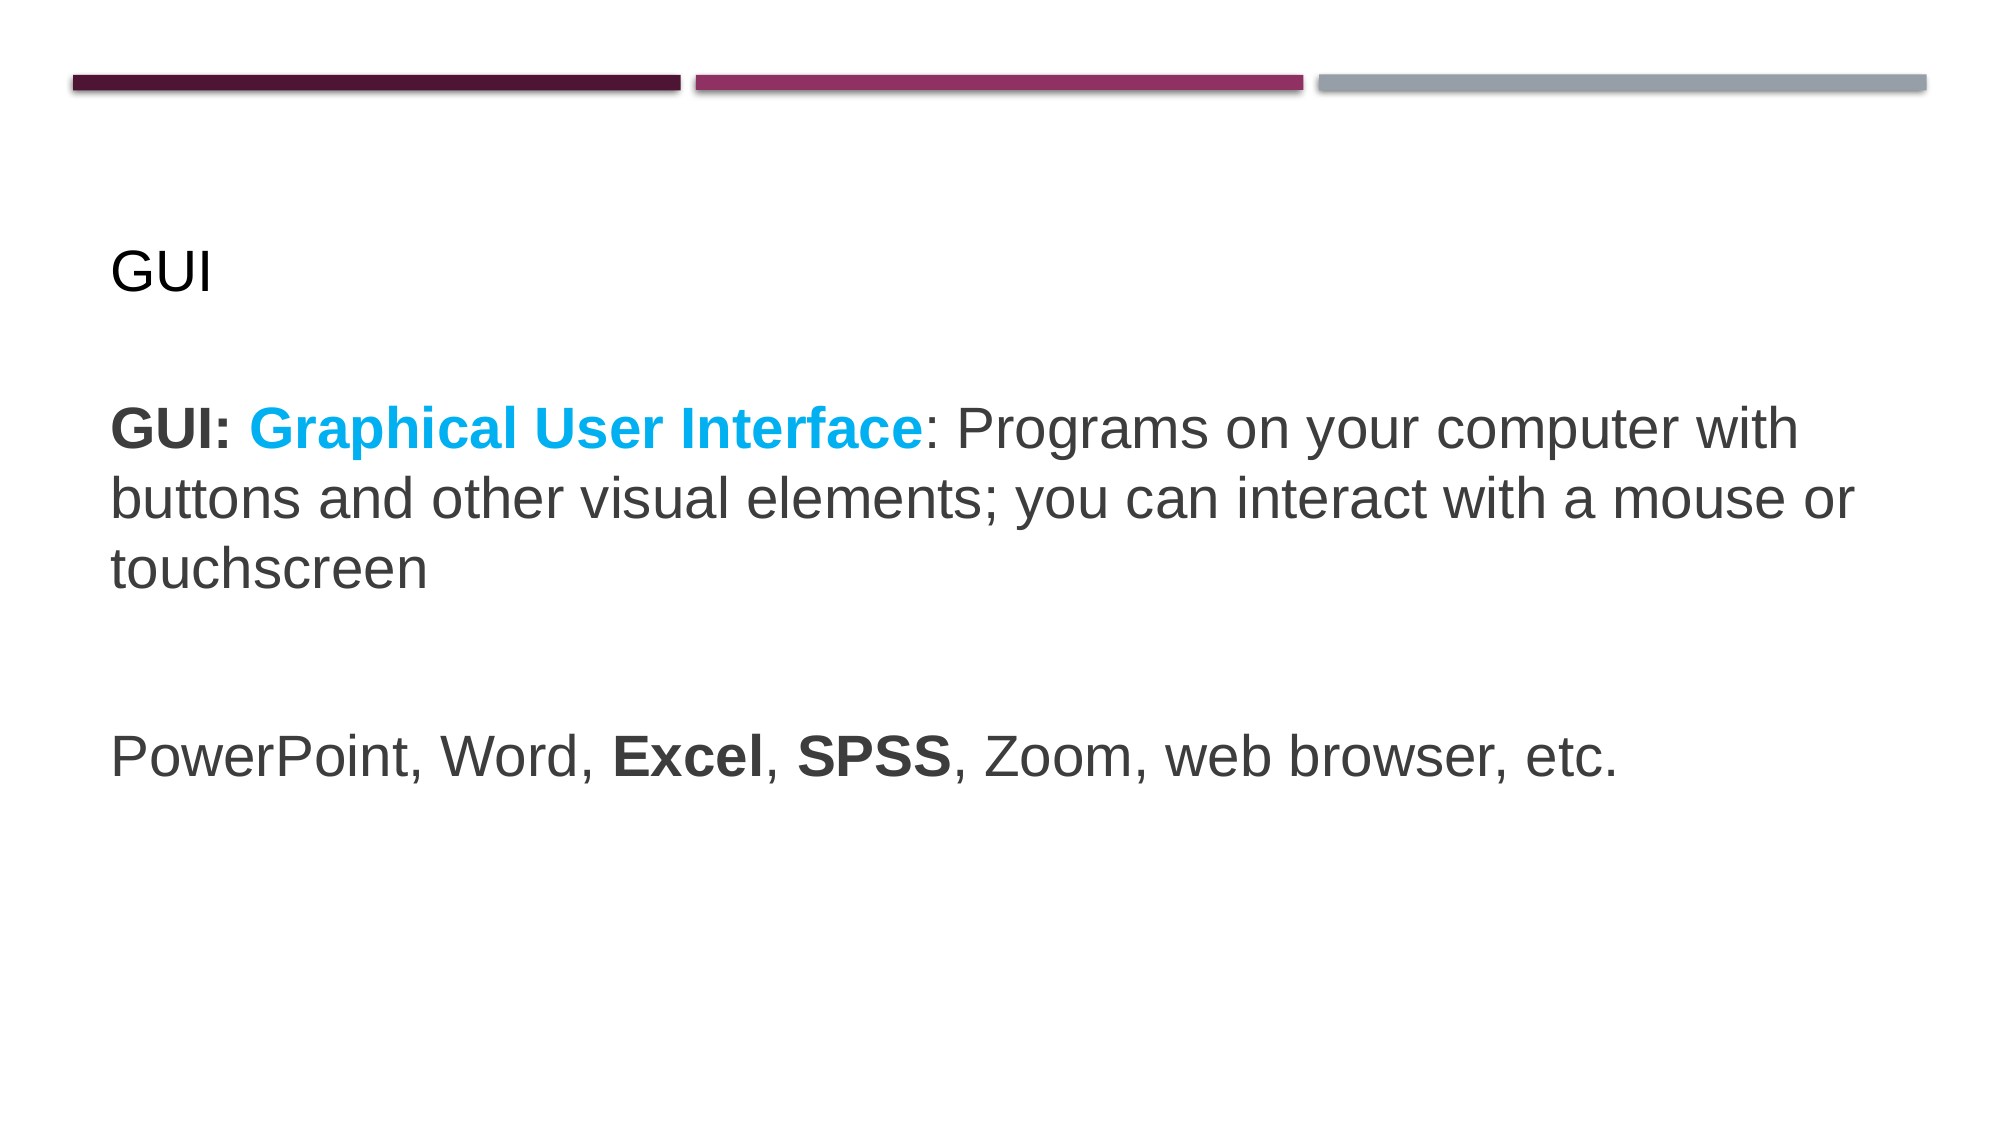

# GUI
GUI: Graphical User Interface: Programs on your computer with buttons and other visual elements; you can interact with a mouse or touchscreen

PowerPoint, Word, Excel, SPSS, Zoom, web browser, etc.